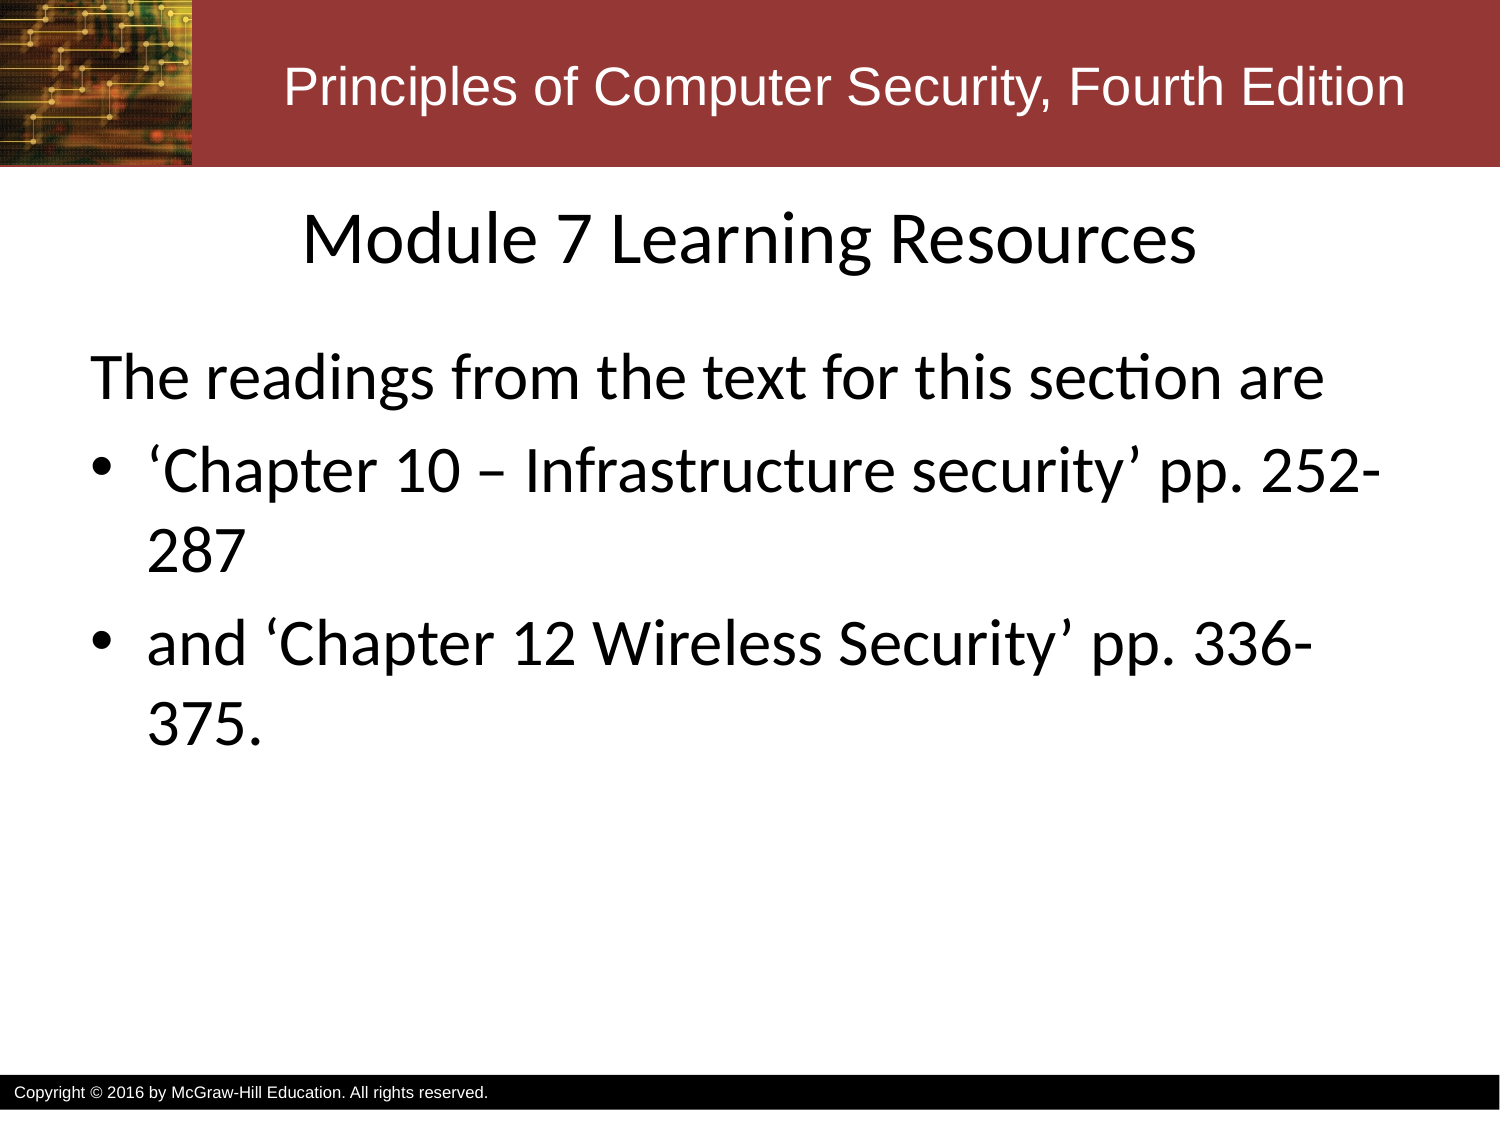

# Module 7 Learning Resources
The readings from the text for this section are
‘Chapter 10 – Infrastructure security’ pp. 252-287
and ‘Chapter 12 Wireless Security’ pp. 336-375.